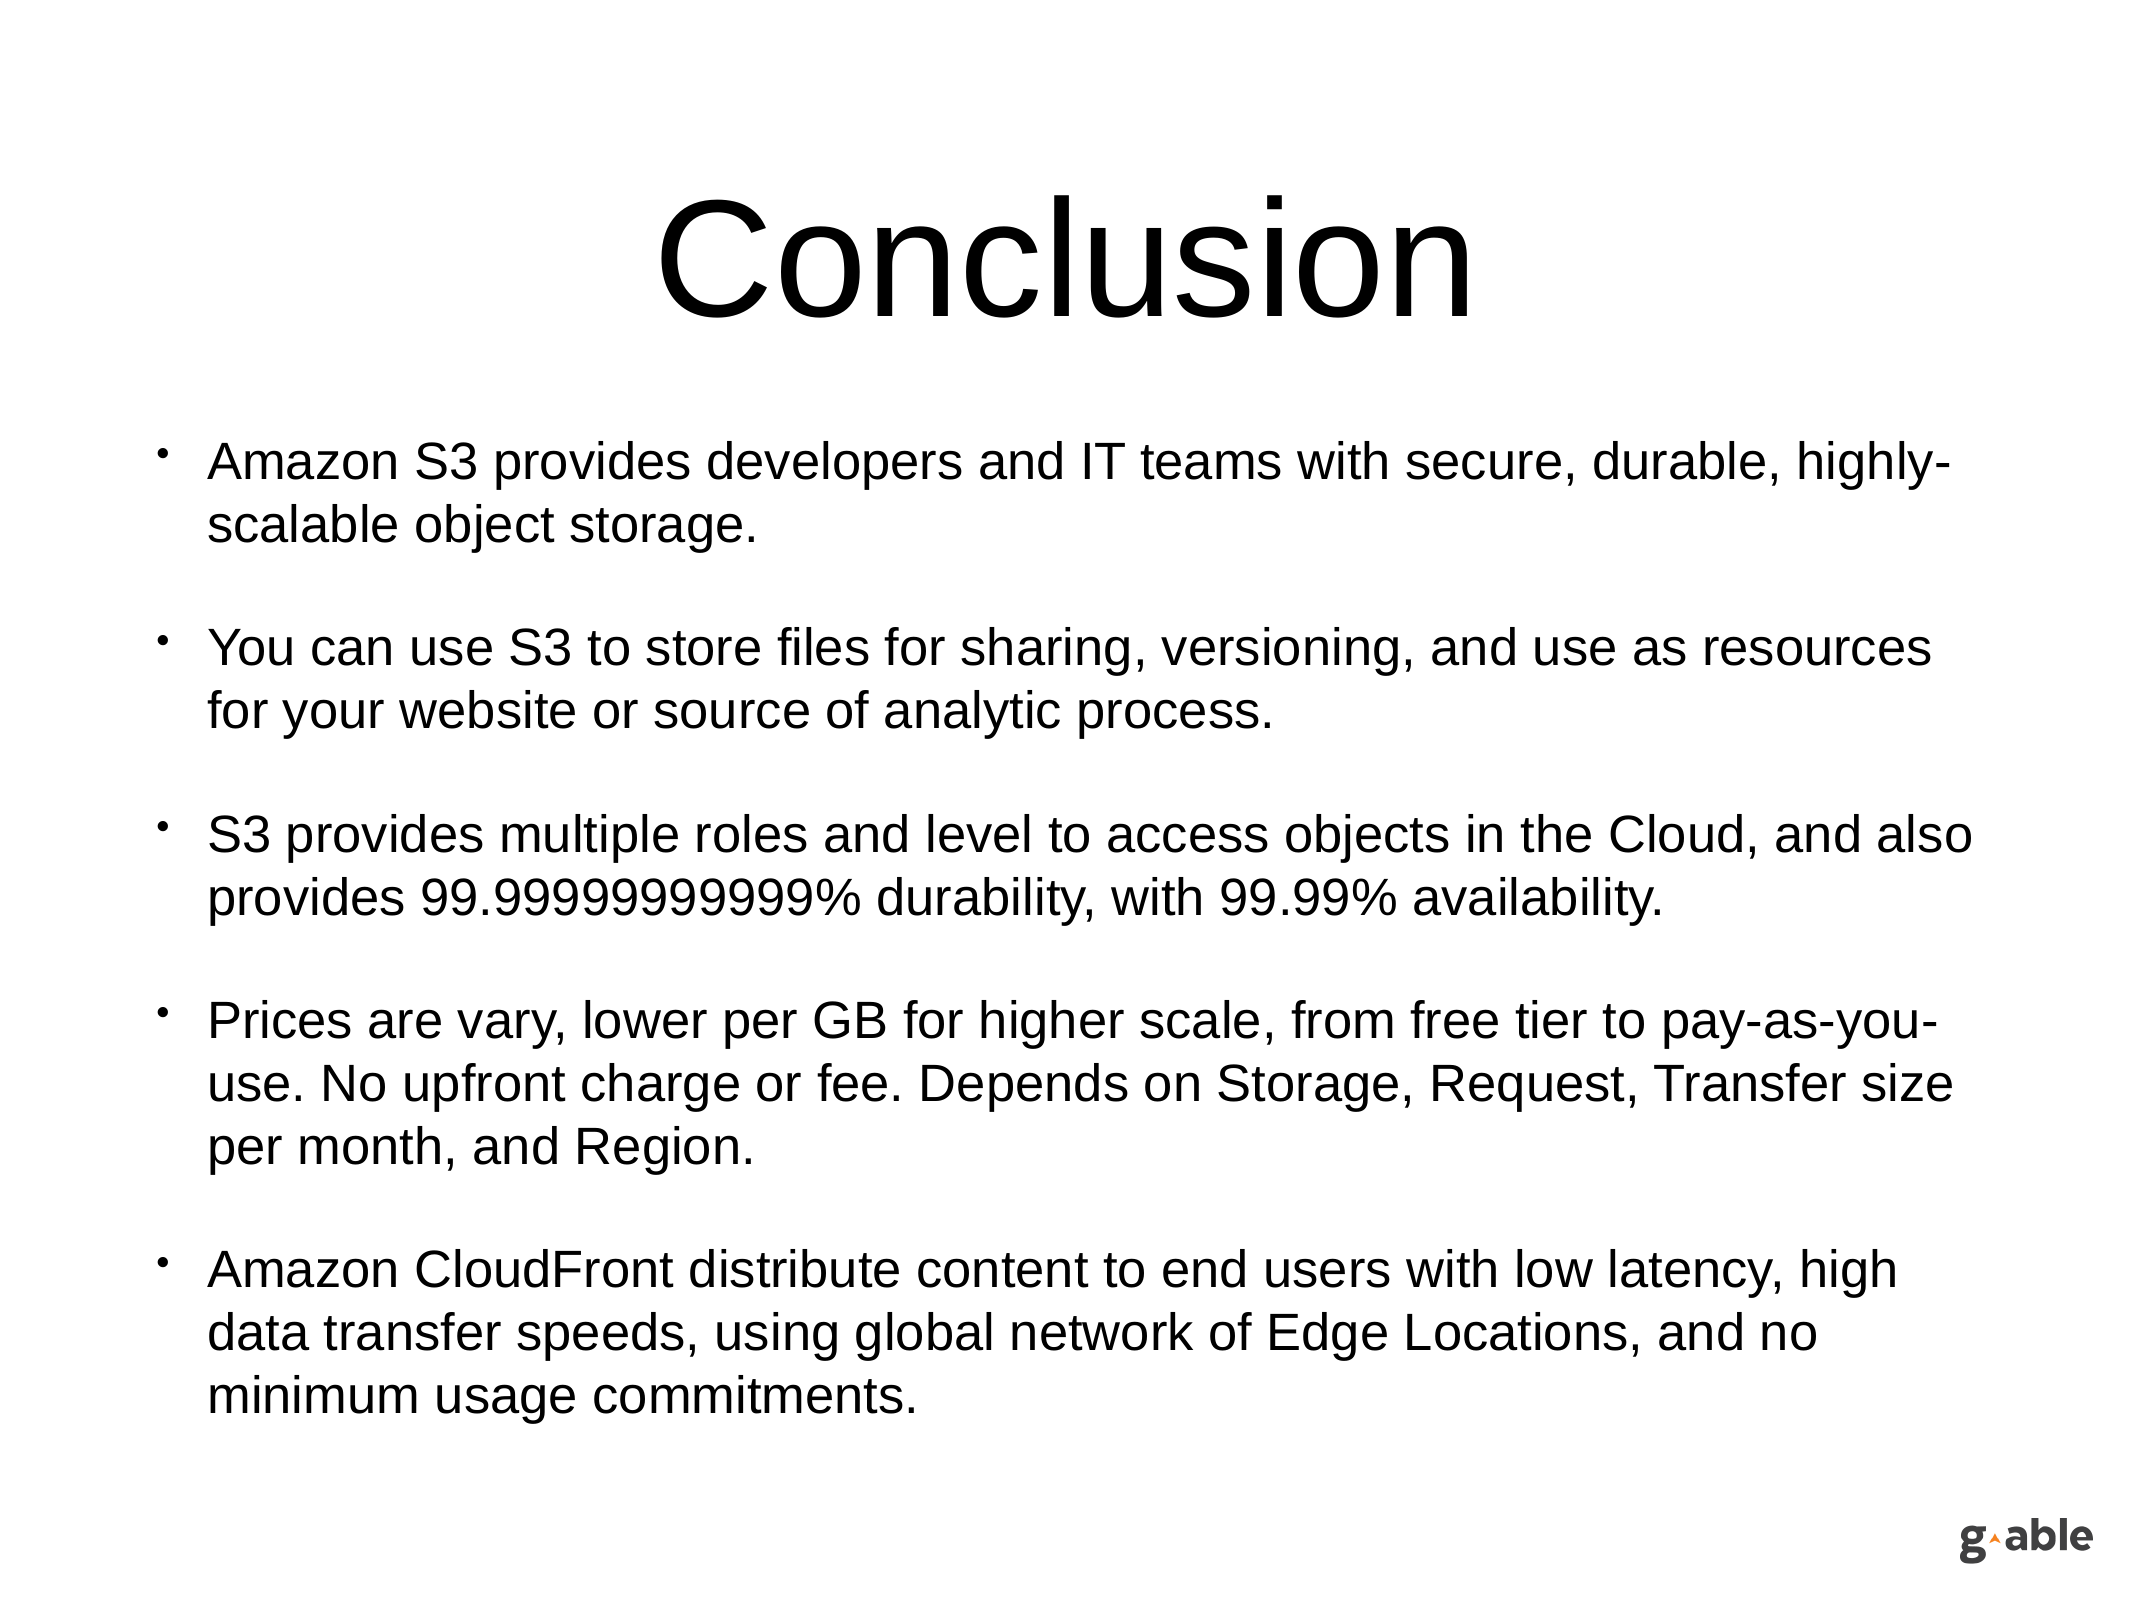

# Conclusion
Amazon S3 provides developers and IT teams with secure, durable, highly-scalable object storage.
You can use S3 to store files for sharing, versioning, and use as resources for your website or source of analytic process.
S3 provides multiple roles and level to access objects in the Cloud, and also provides 99.99999999999% durability, with 99.99% availability.
Prices are vary, lower per GB for higher scale, from free tier to pay-as-you-use. No upfront charge or fee. Depends on Storage, Request, Transfer size per month, and Region.
Amazon CloudFront distribute content to end users with low latency, high data transfer speeds, using global network of Edge Locations, and no minimum usage commitments.
30